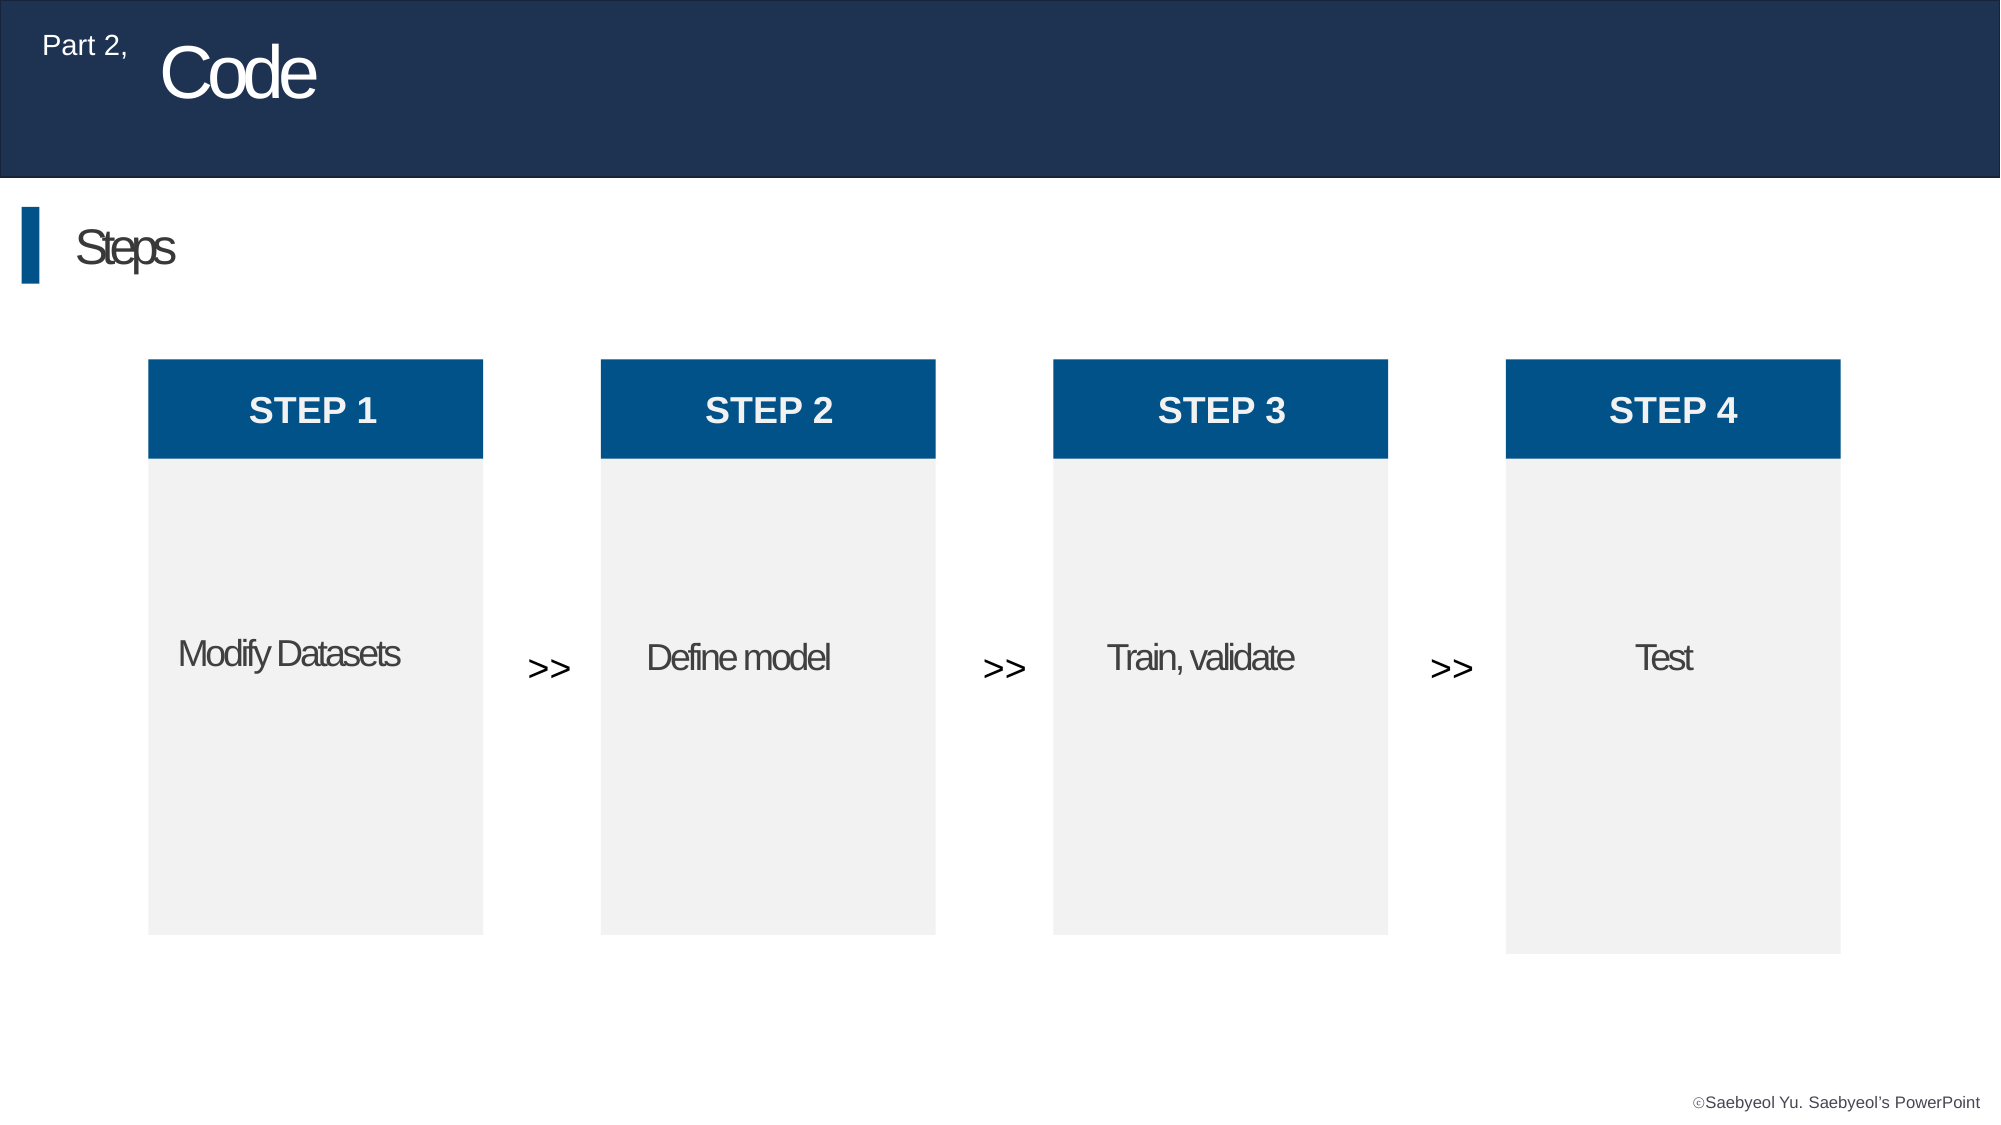

Code
Part 2,

Steps

STEP 1
STEP 2
STEP 3

STEP 4
Modify Datasets
Define model
Train, validate
Test
>>
>>
>>